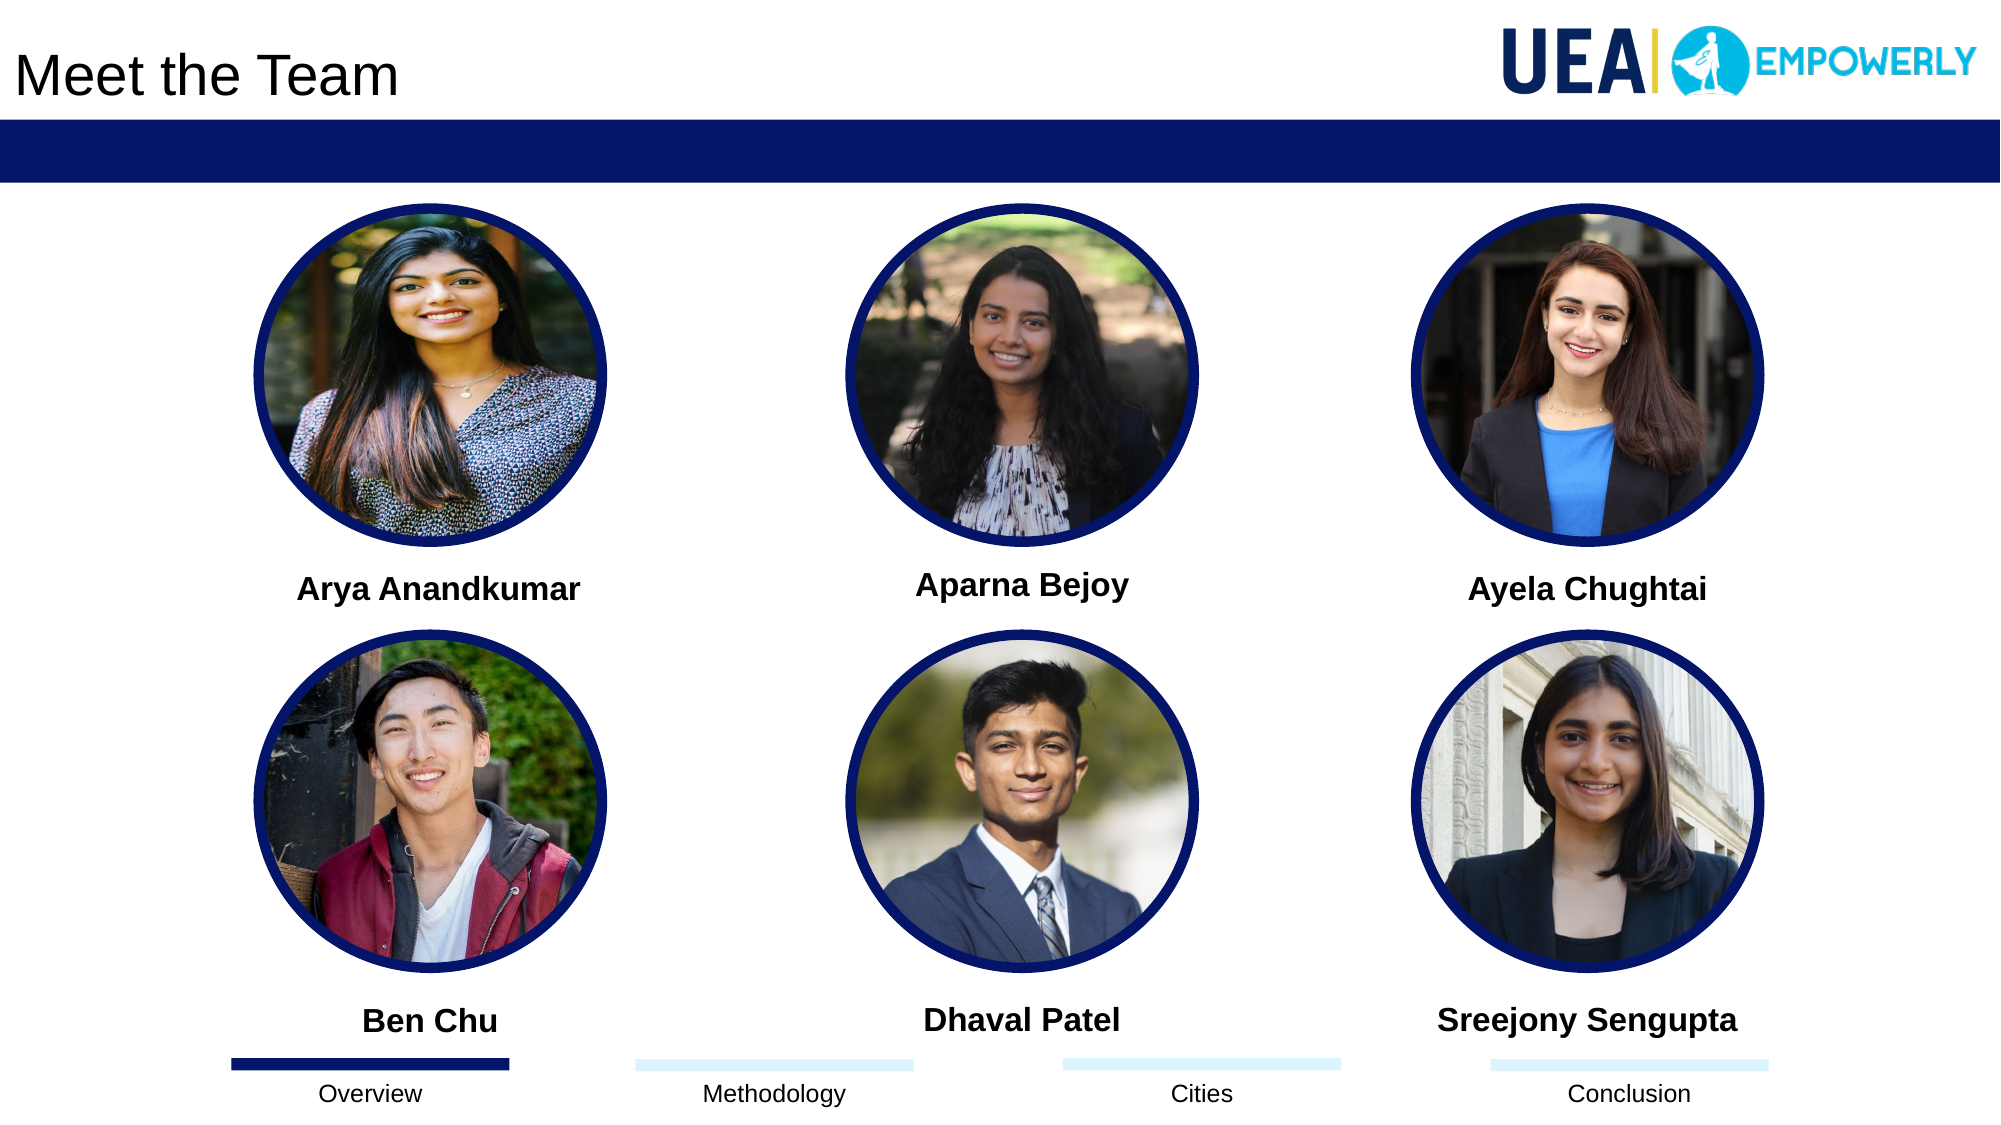

Meet the Team

Arya Anandkumar

Aparna Bejoy

Ayela Chughtai

Ben Chu

Dhaval Patel

Sreejony Sengupta